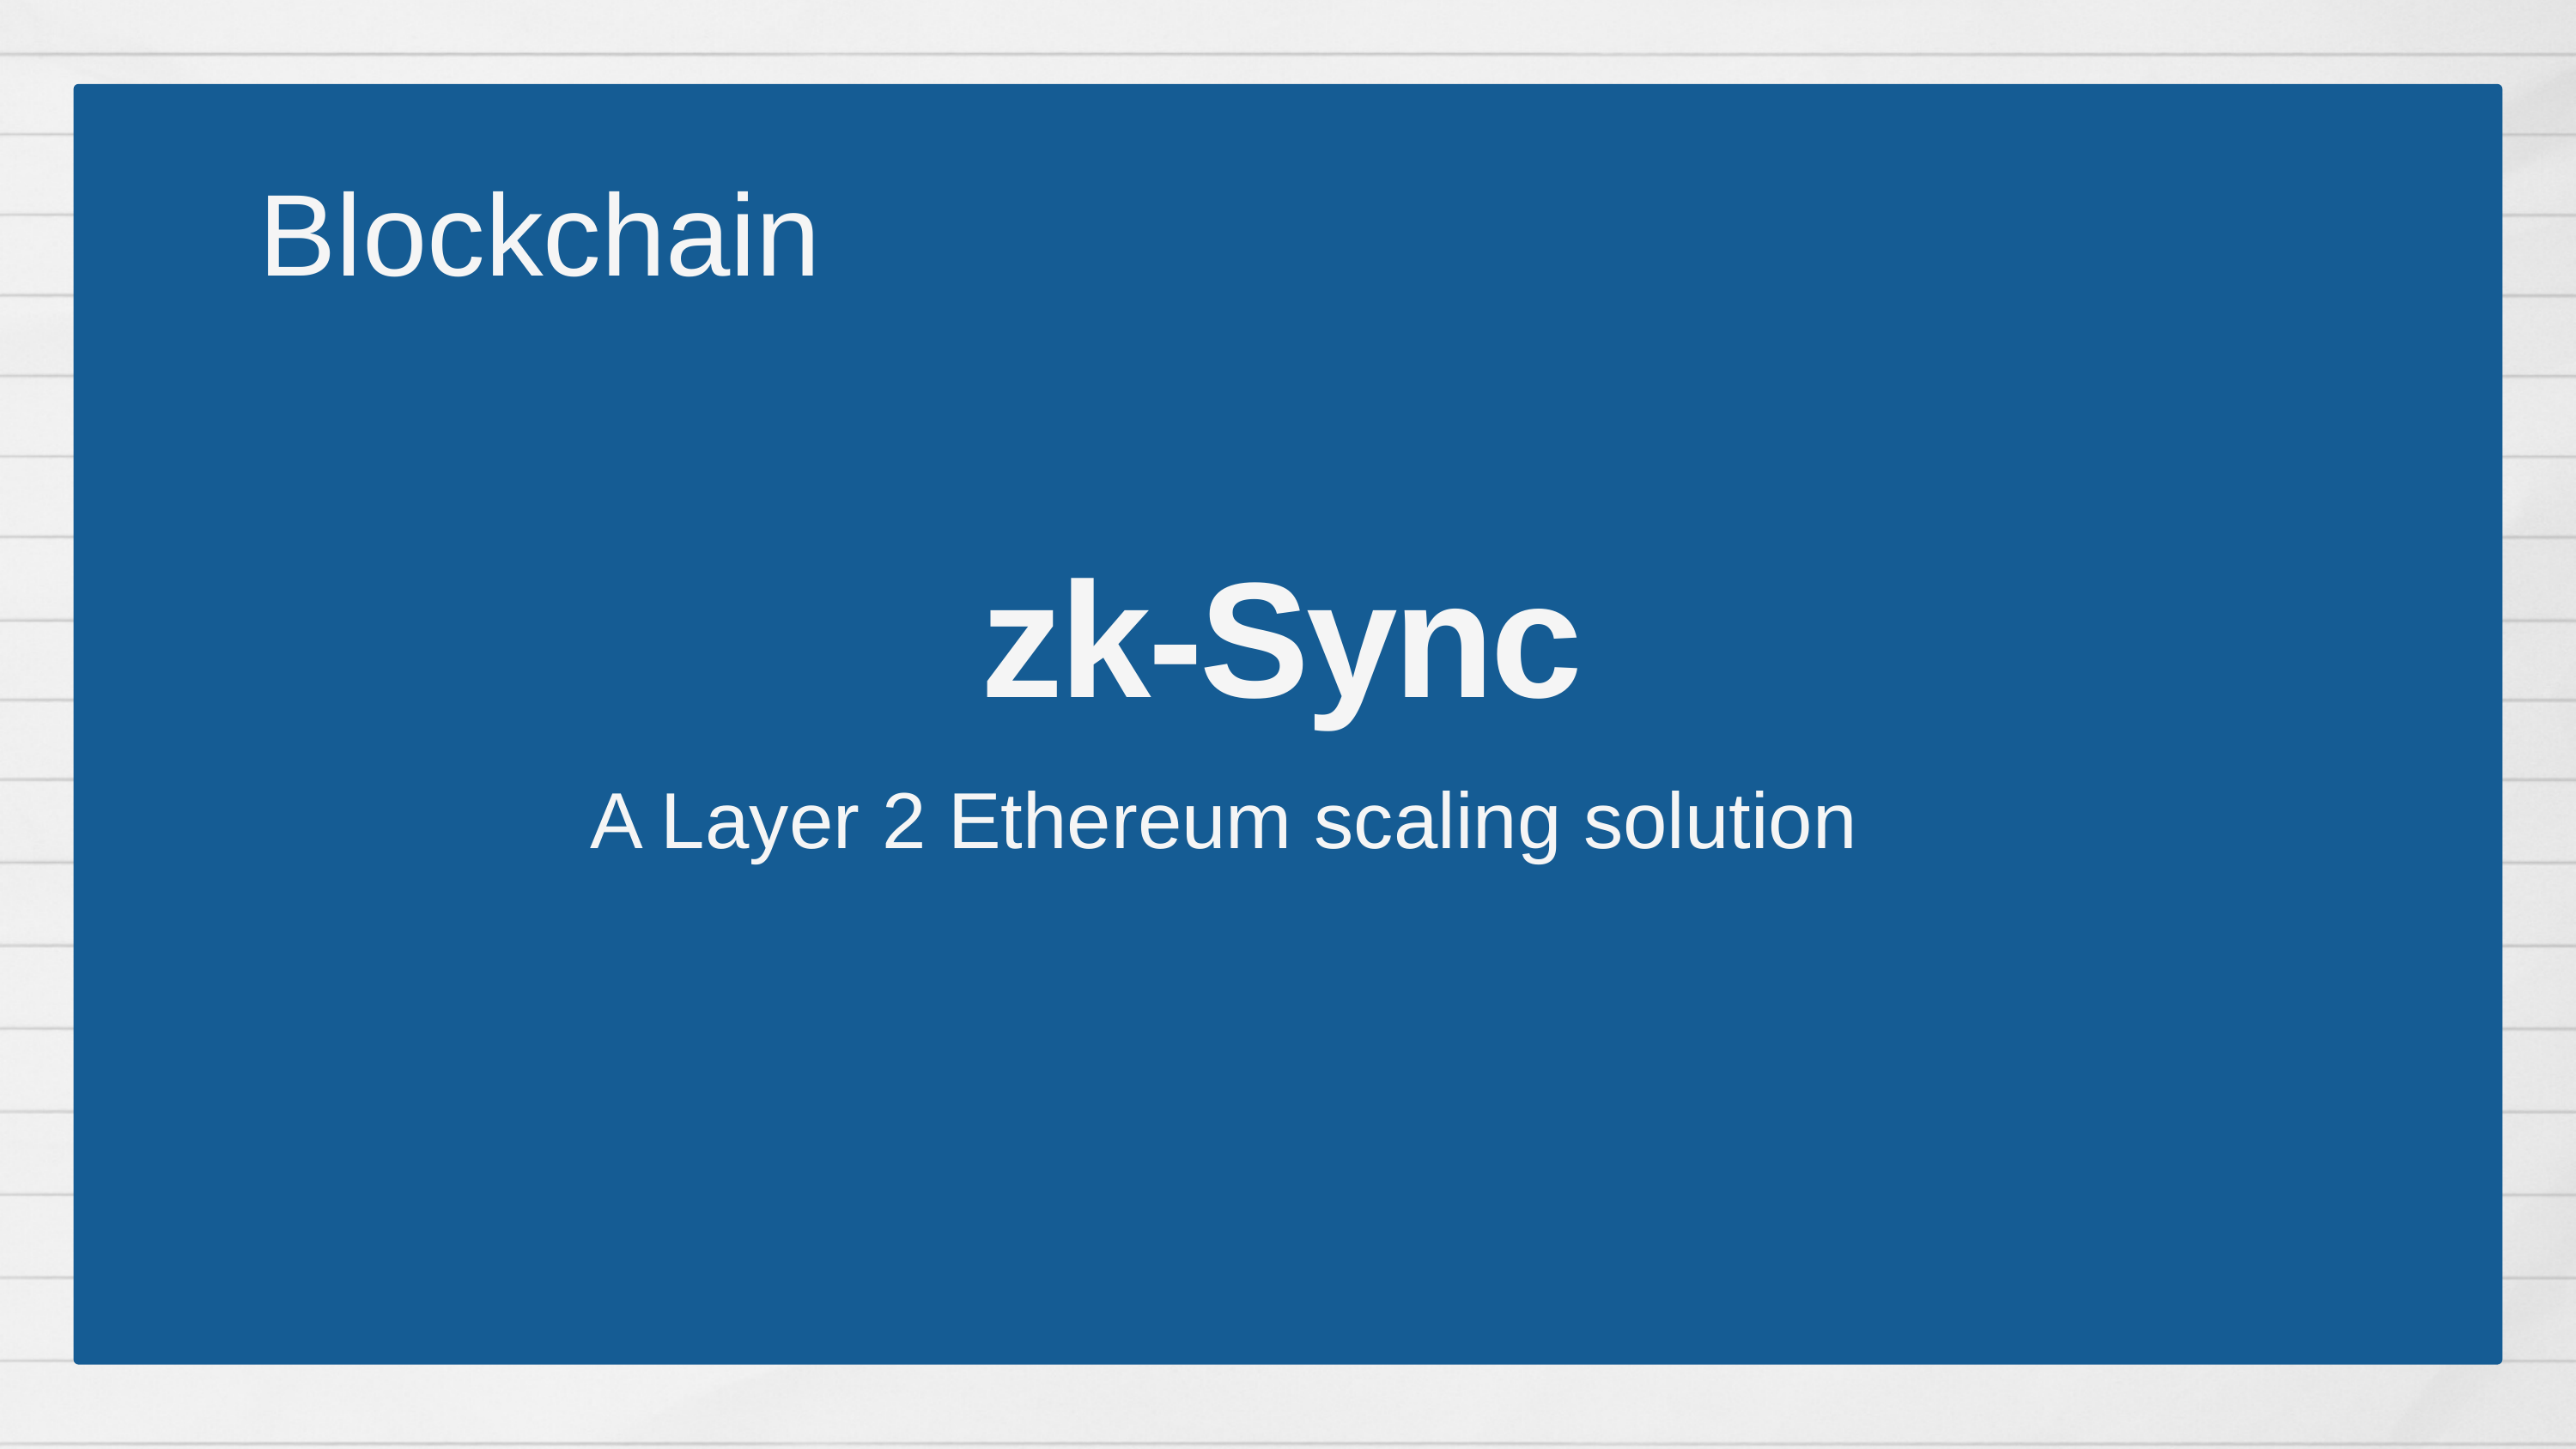

Blockchain
zk-Sync
A Layer 2 Ethereum scaling solution